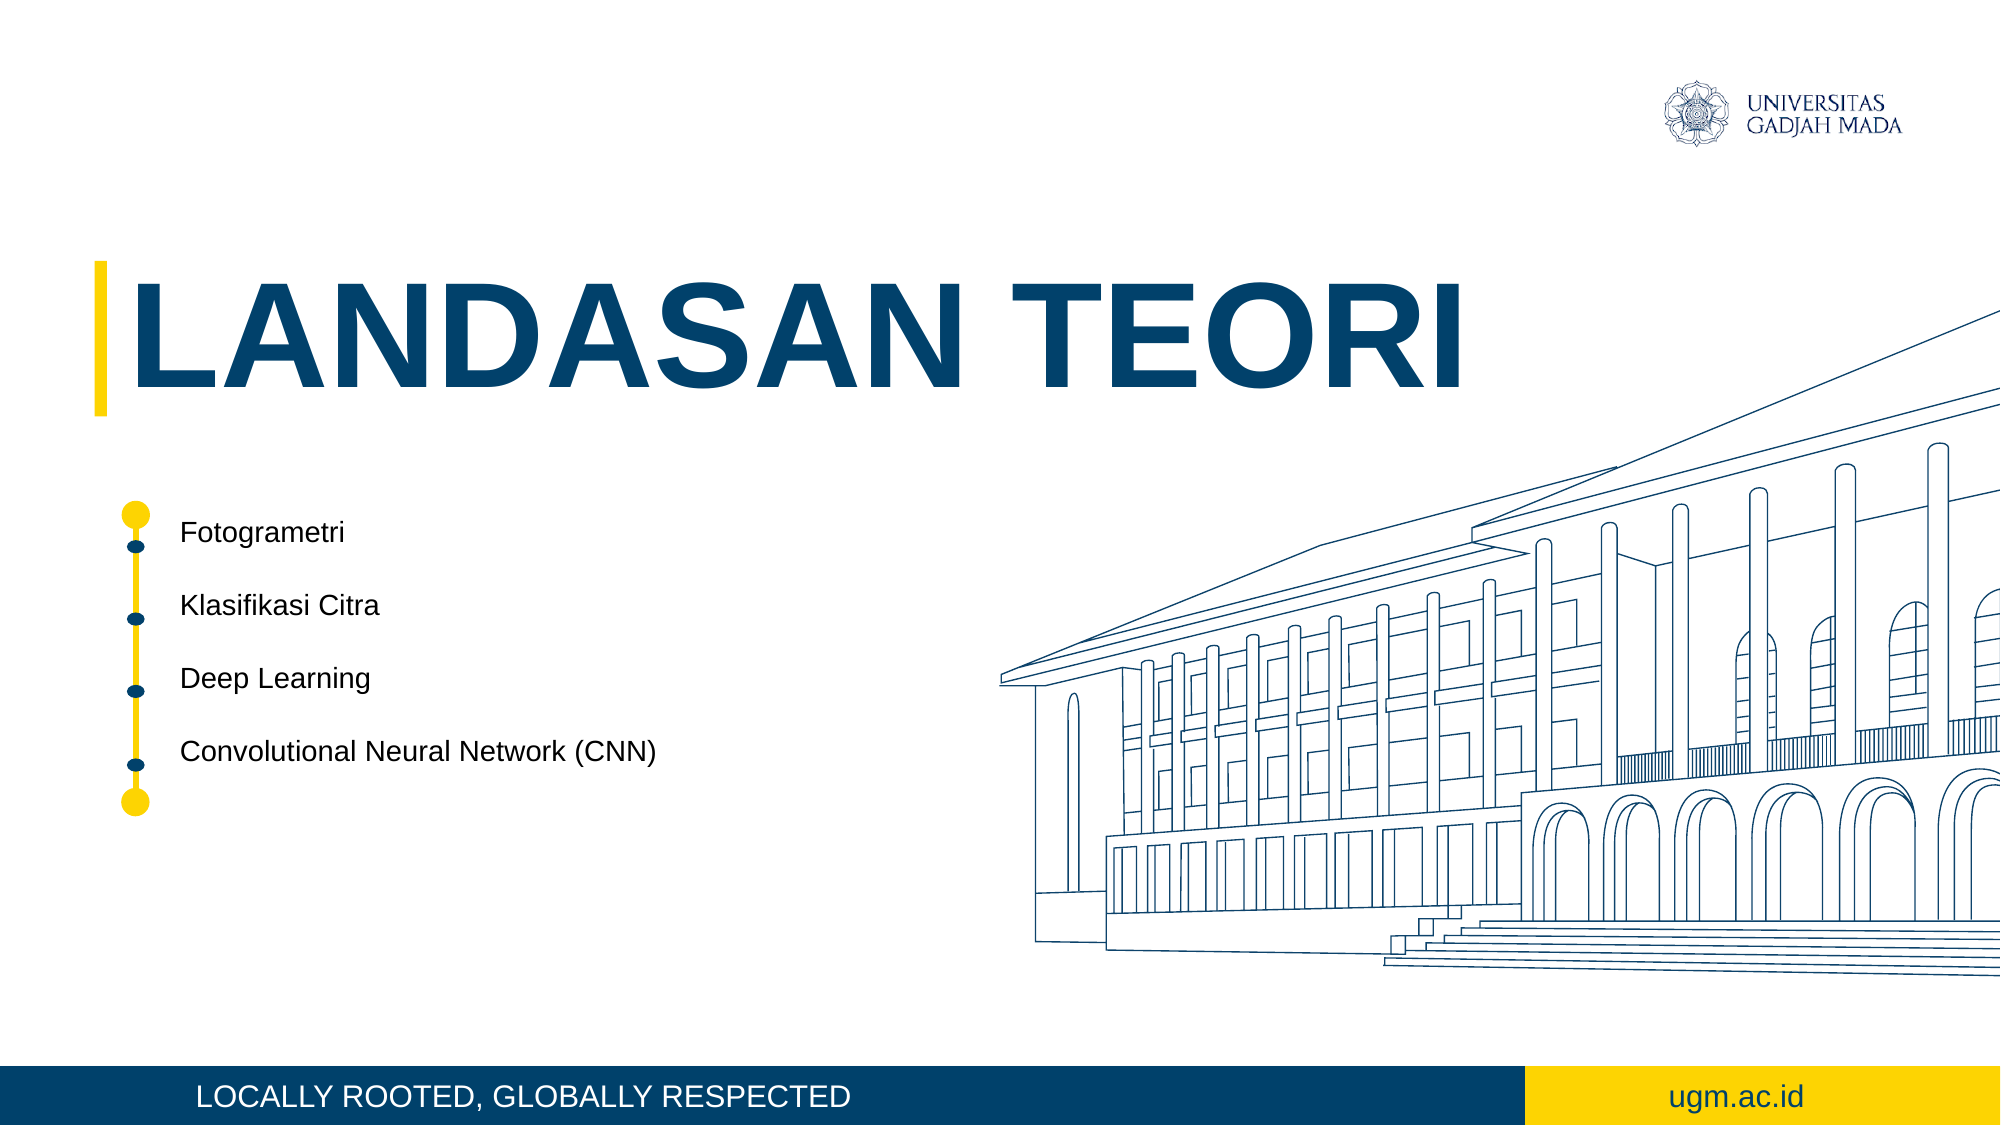

# LANDASAN TEORI

Fotogrametri
Klasifikasi Citra
Deep Learning
Convolutional Neural Network (CNN)

LOCALLY ROOTED, GLOBALLY RESPECTED
ugm.ac.id